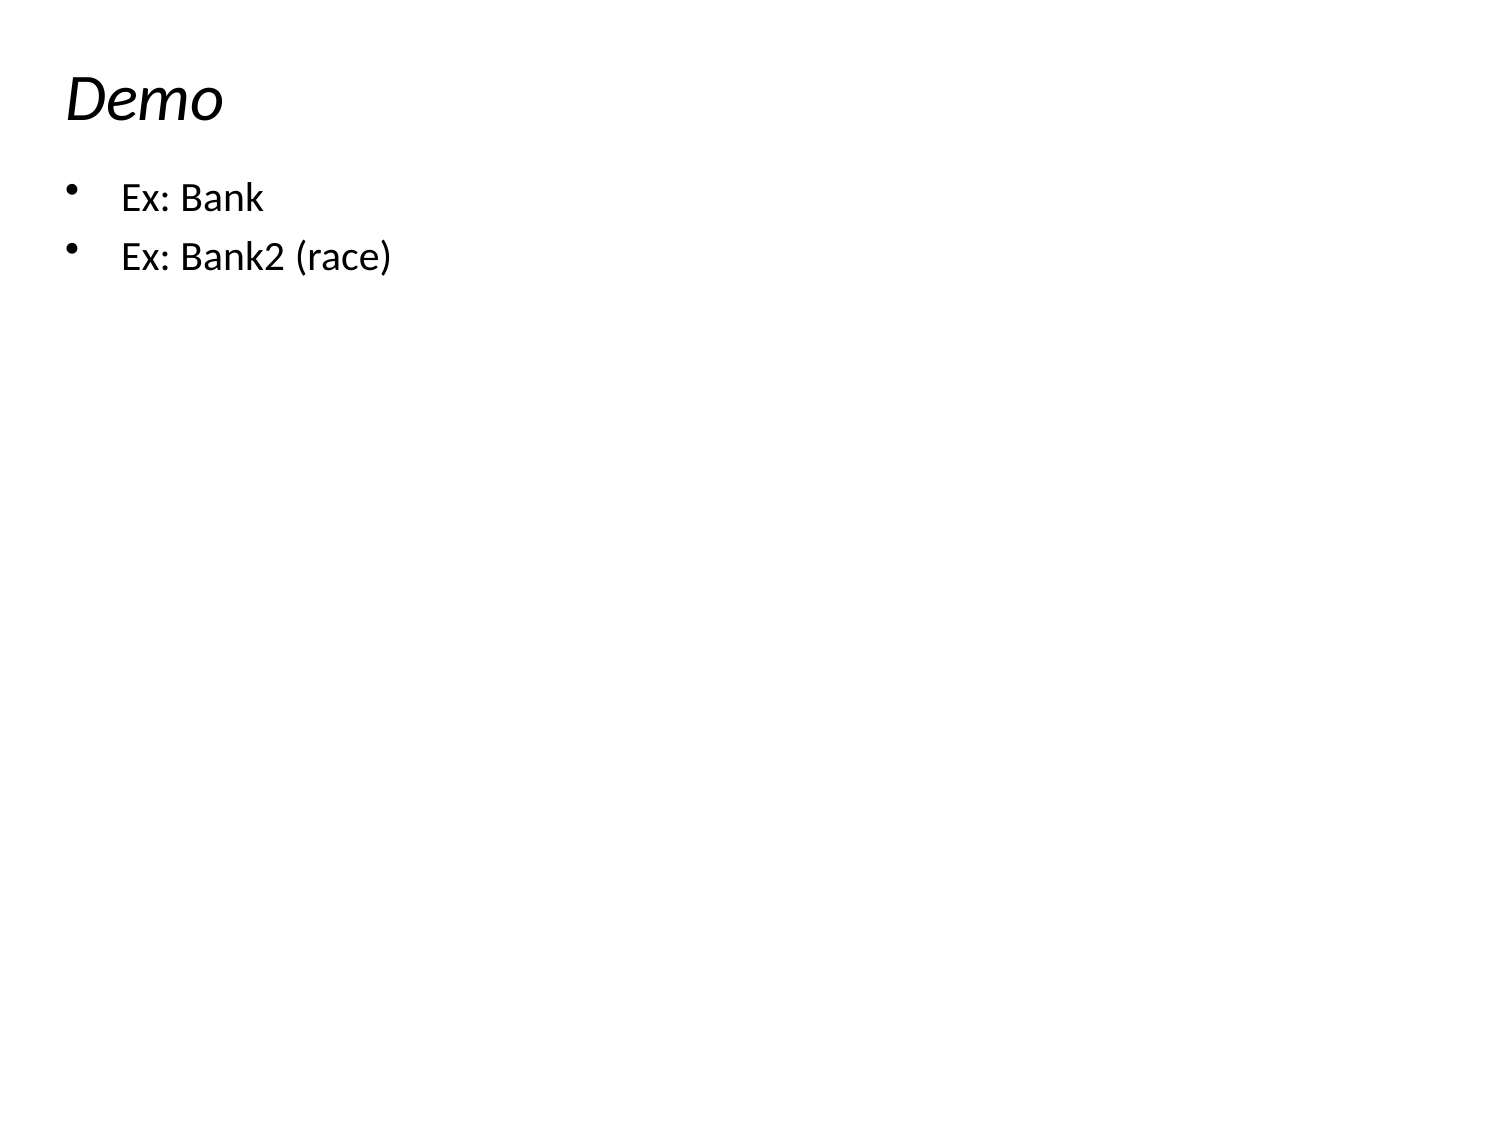

# Demo
Ex: Bank
Ex: Bank2 (race)